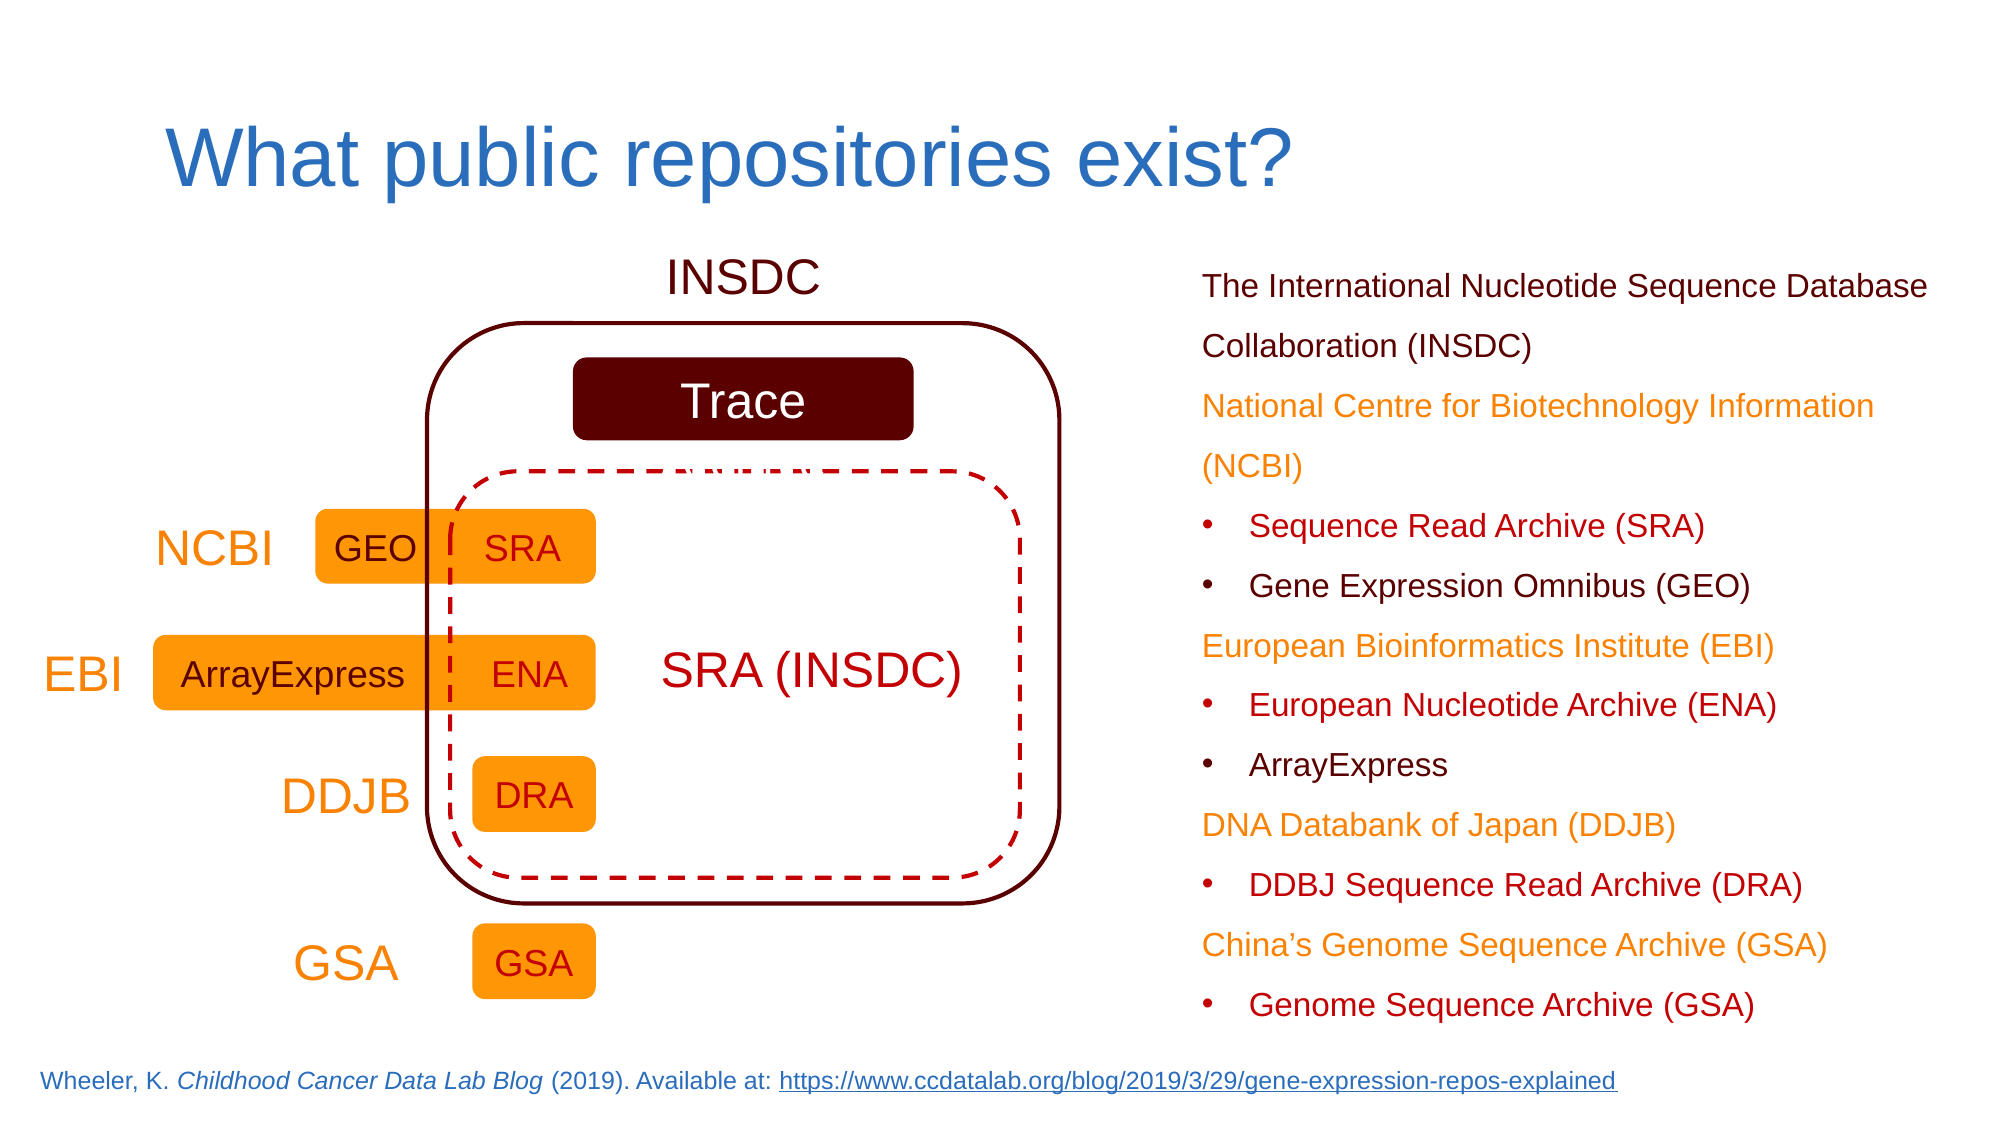

# What public repositories exist?
INSDC

Trace Archive
The International Nucleotide Sequence Database Collaboration (INSDC)
National Centre for Biotechnology Information (NCBI)
Sequence Read Archive (SRA)
Gene Expression Omnibus (GEO)
European Bioinformatics Institute (EBI)
European Nucleotide Archive (ENA)
ArrayExpress
DNA Databank of Japan (DDJB)
DDBJ Sequence Read Archive (DRA)
China’s Genome Sequence Archive (GSA)
Genome Sequence Archive (GSA)

SRA (INSDC)
NCBI
GEO	SRA
EBI
ArrayExpress	 ENA
DDJB
DRA
GSA
GSA
Wheeler, K. Childhood Cancer Data Lab Blog (2019). Available at: https://www.ccdatalab.org/blog/2019/3/29/gene-expression-repos-explained